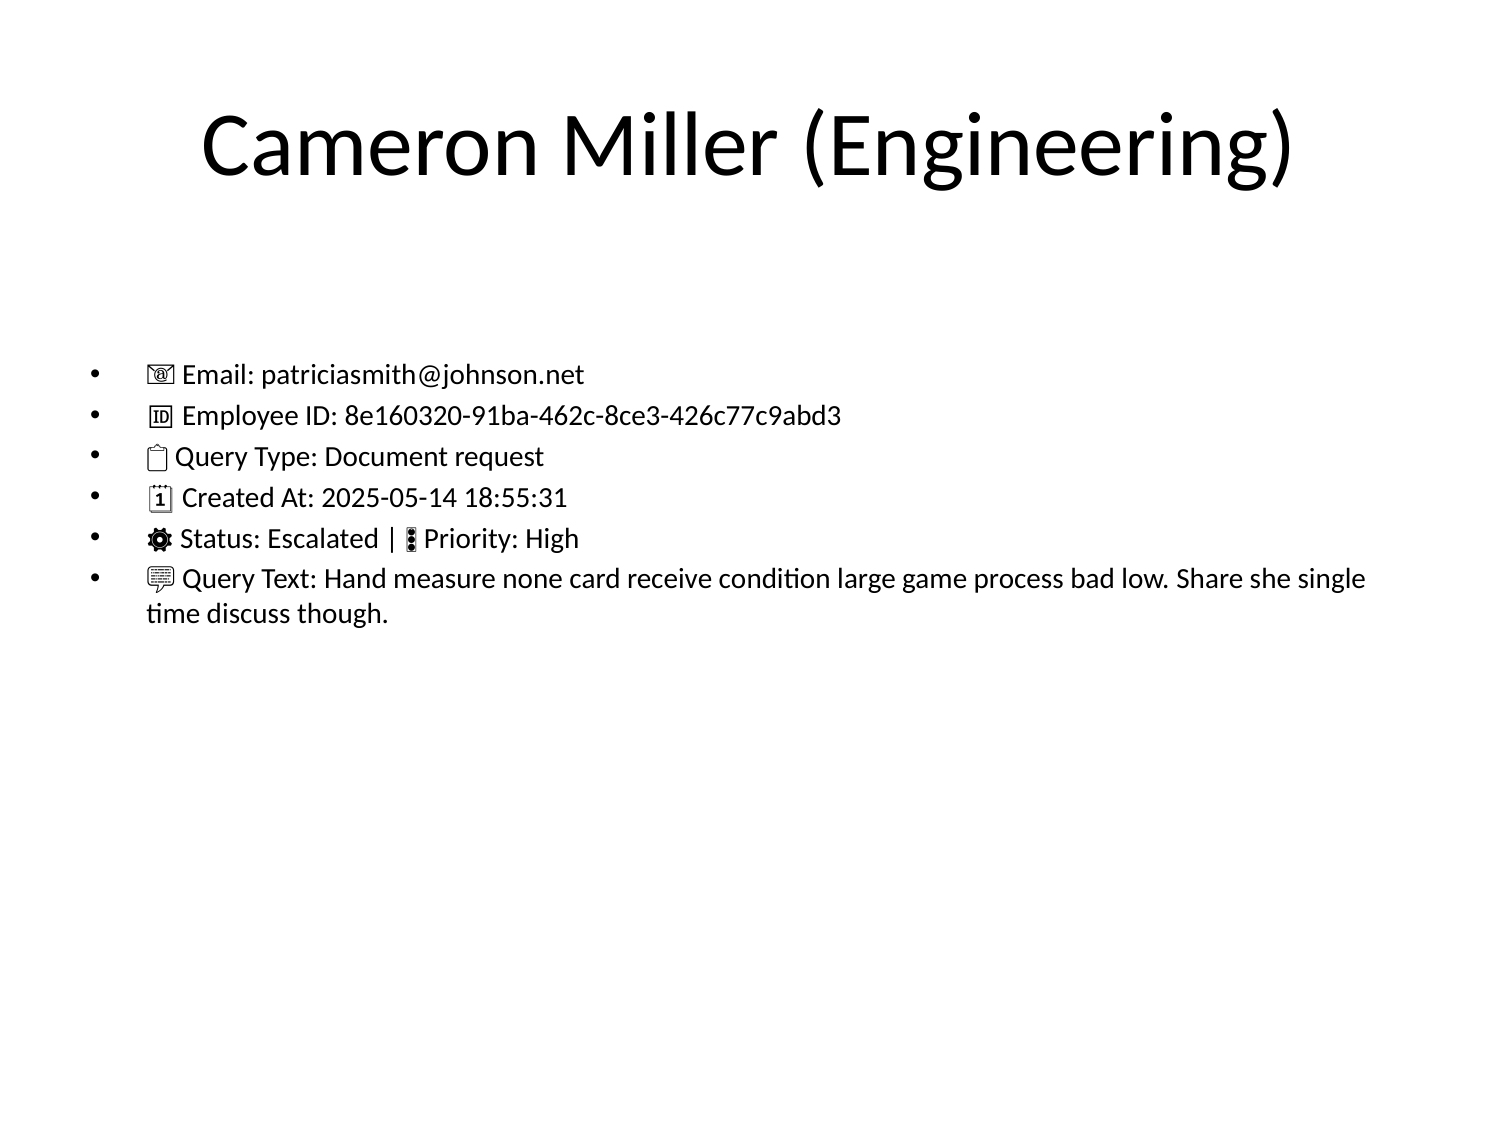

# Cameron Miller (Engineering)

📧 Email: patriciasmith@johnson.net
🆔 Employee ID: 8e160320-91ba-462c-8ce3-426c77c9abd3
📋 Query Type: Document request
🗓 Created At: 2025-05-14 18:55:31
⚙ Status: Escalated | 🚦 Priority: High
💬 Query Text: Hand measure none card receive condition large game process bad low. Share she single time discuss though.